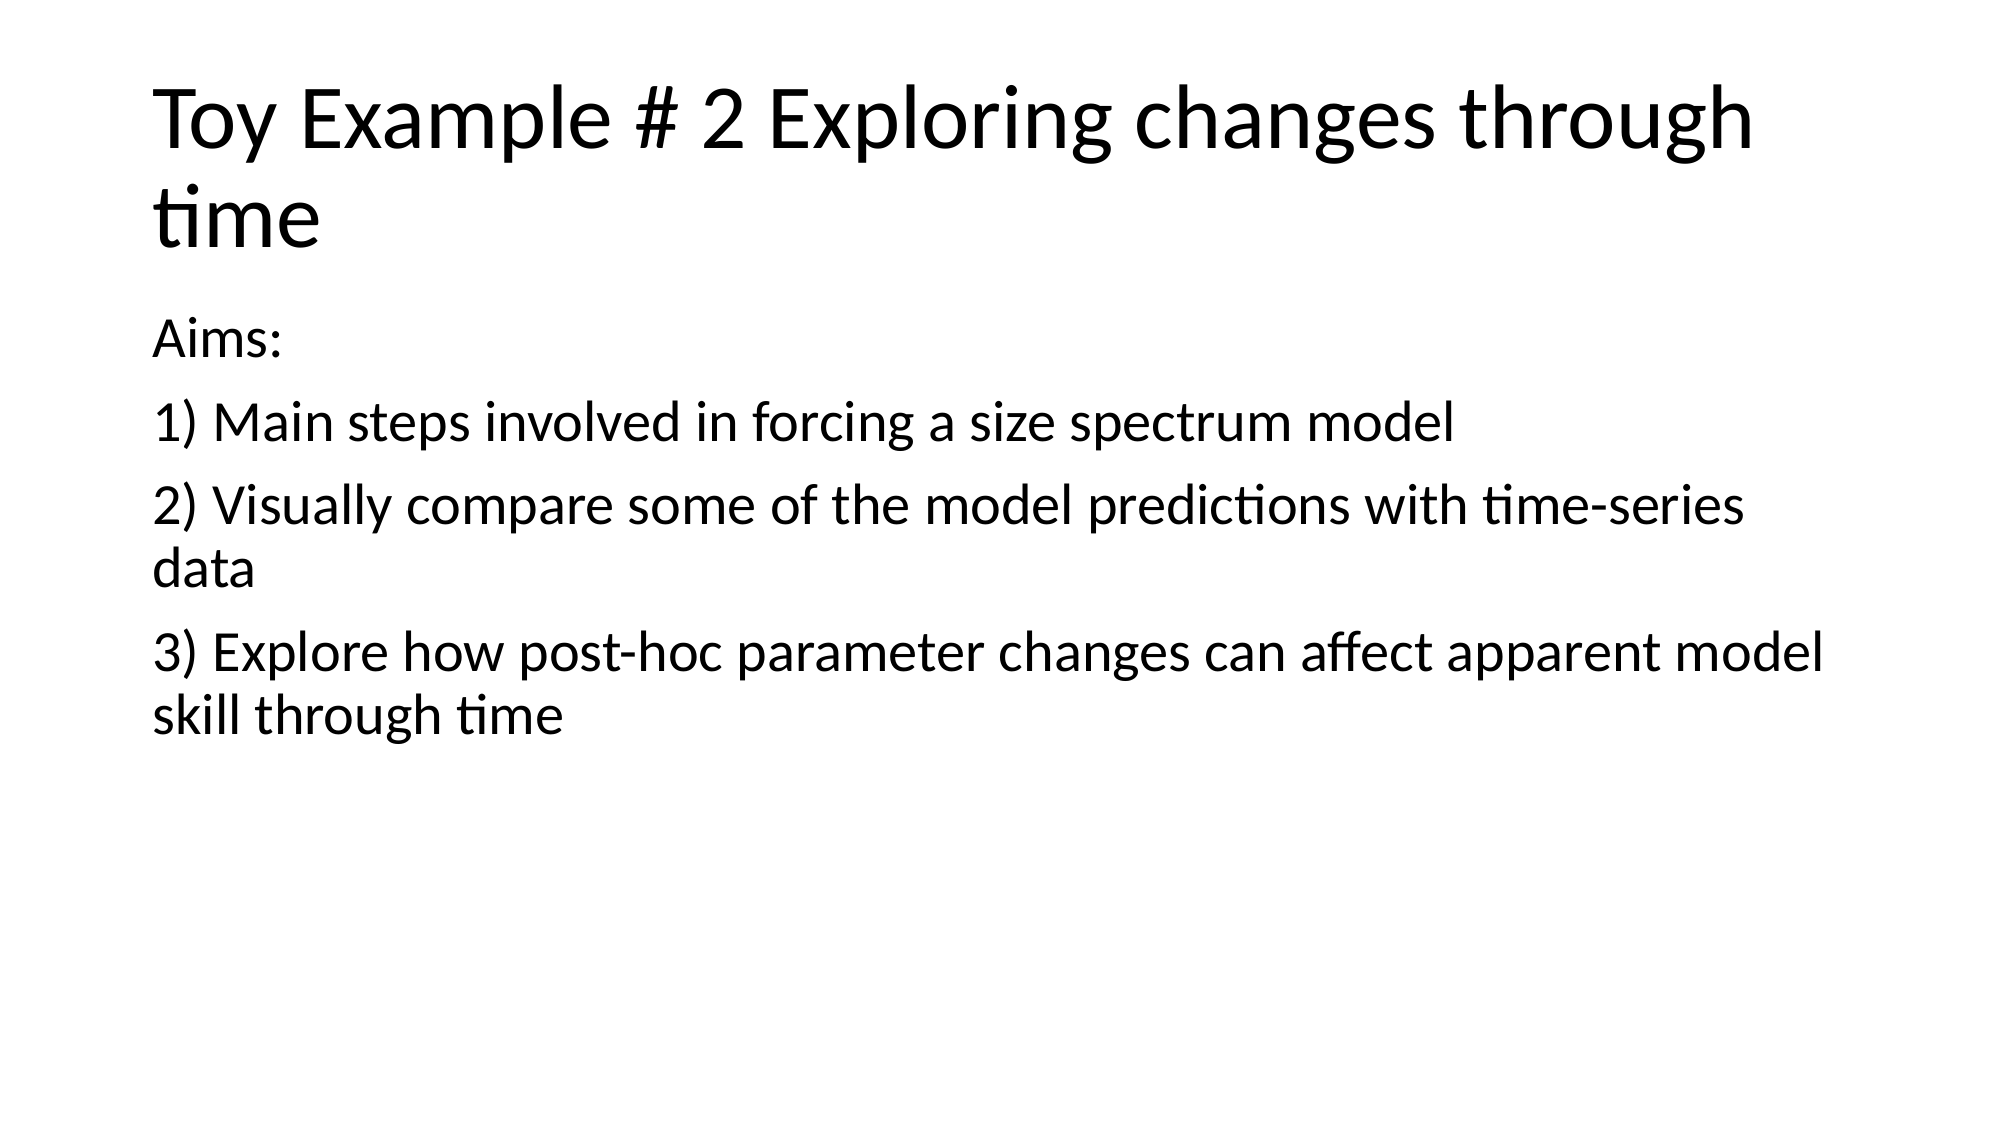

# Toy Example # 2 Exploring changes through time
Aims:
1) Main steps involved in forcing a size spectrum model
2) Visually compare some of the model predictions with time-series data
3) Explore how post-hoc parameter changes can affect apparent model skill through time